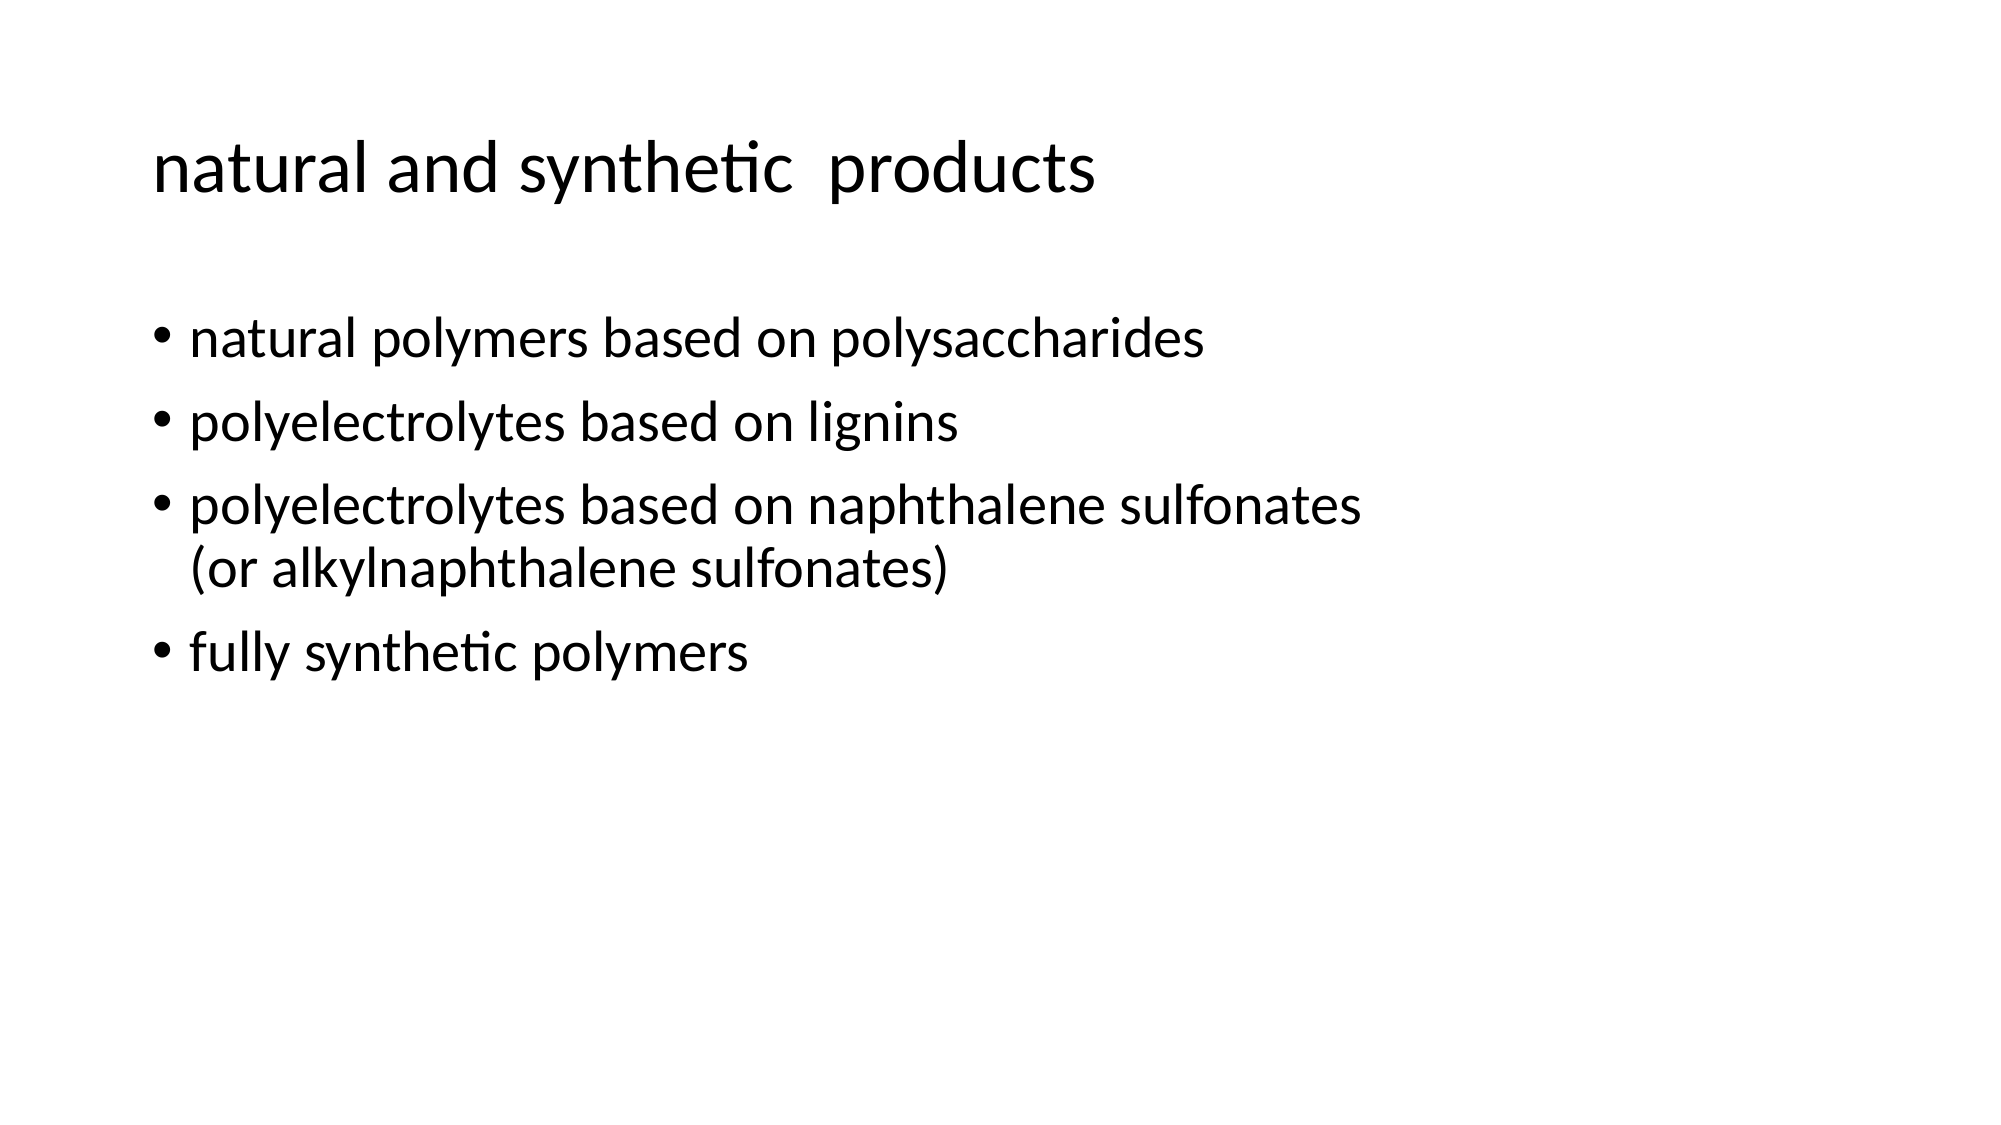

# natural and synthetic  products
natural polymers based on polysaccharides
polyelectrolytes based on lignins
polyelectrolytes based on naphthalene sulfonates
(or alkylnaphthalene sulfonates)
fully synthetic polymers